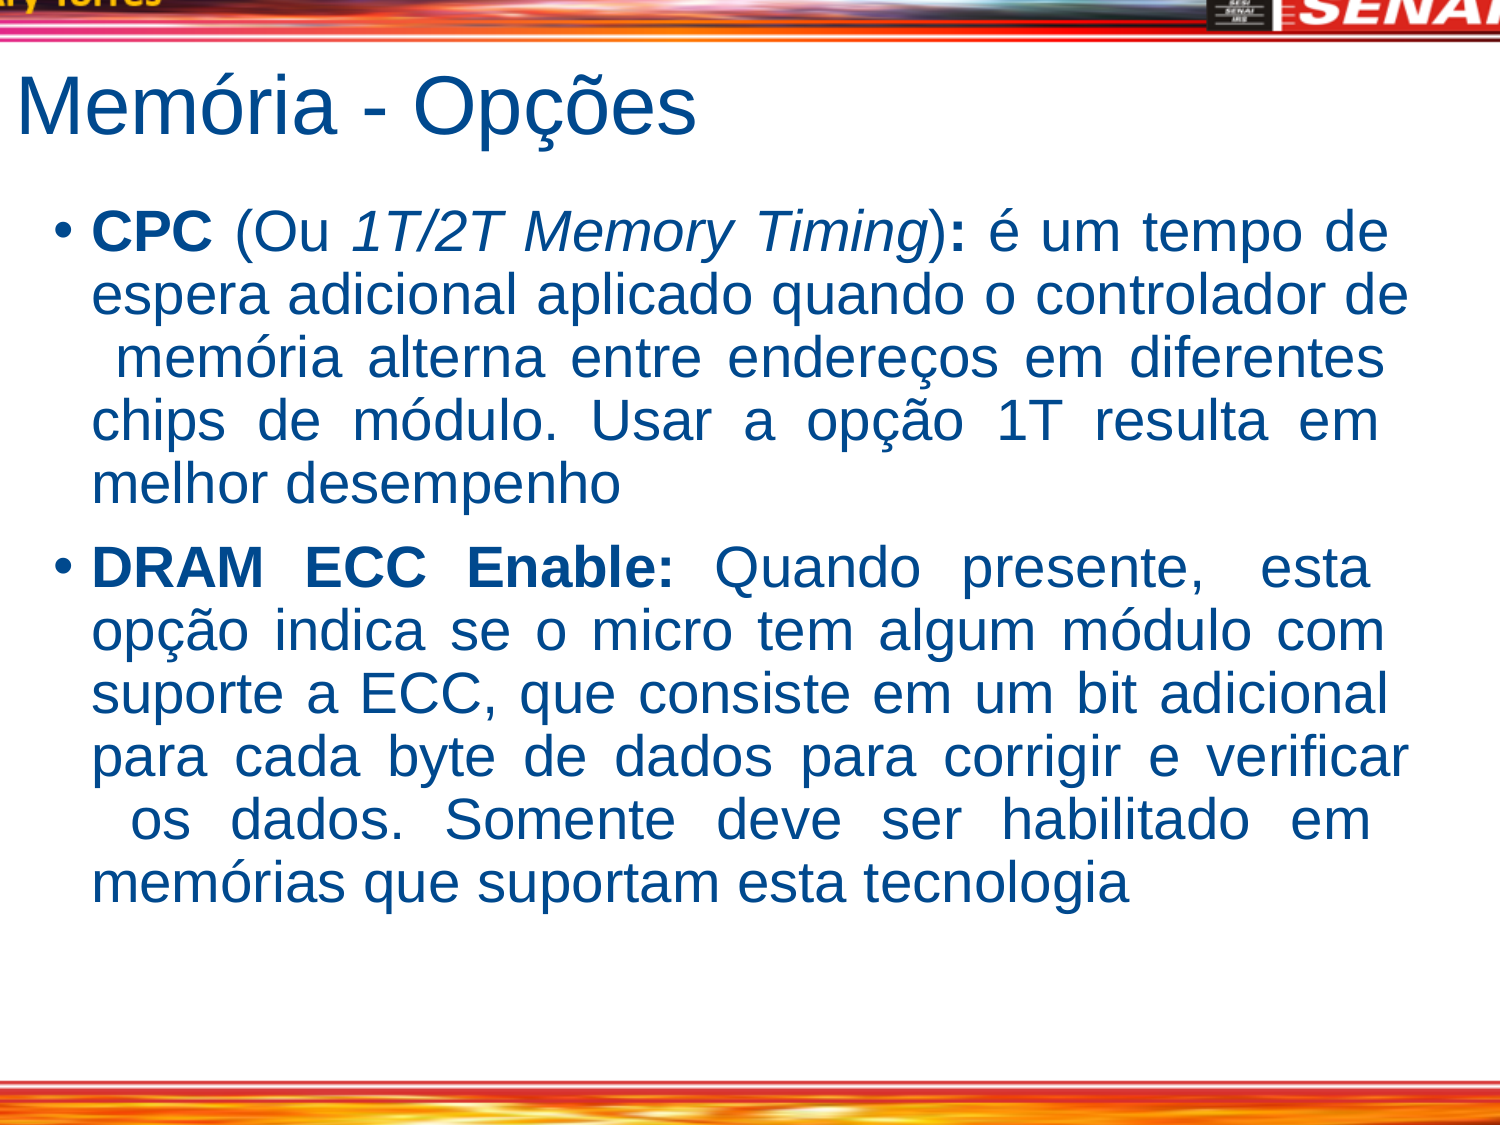

# Memória - Opções
CPC (Ou 1T/2T Memory Timing): é um tempo de  espera adicional aplicado quando o controlador de  memória alterna entre endereços em diferentes  chips de módulo. Usar a opção 1T resulta em  melhor desempenho
DRAM ECC Enable: Quando presente, esta  opção indica se o micro tem algum módulo com  suporte a ECC, que consiste em um bit adicional  para cada byte de dados para corrigir e verificar  os dados. Somente deve ser habilitado em  memórias que suportam esta tecnologia